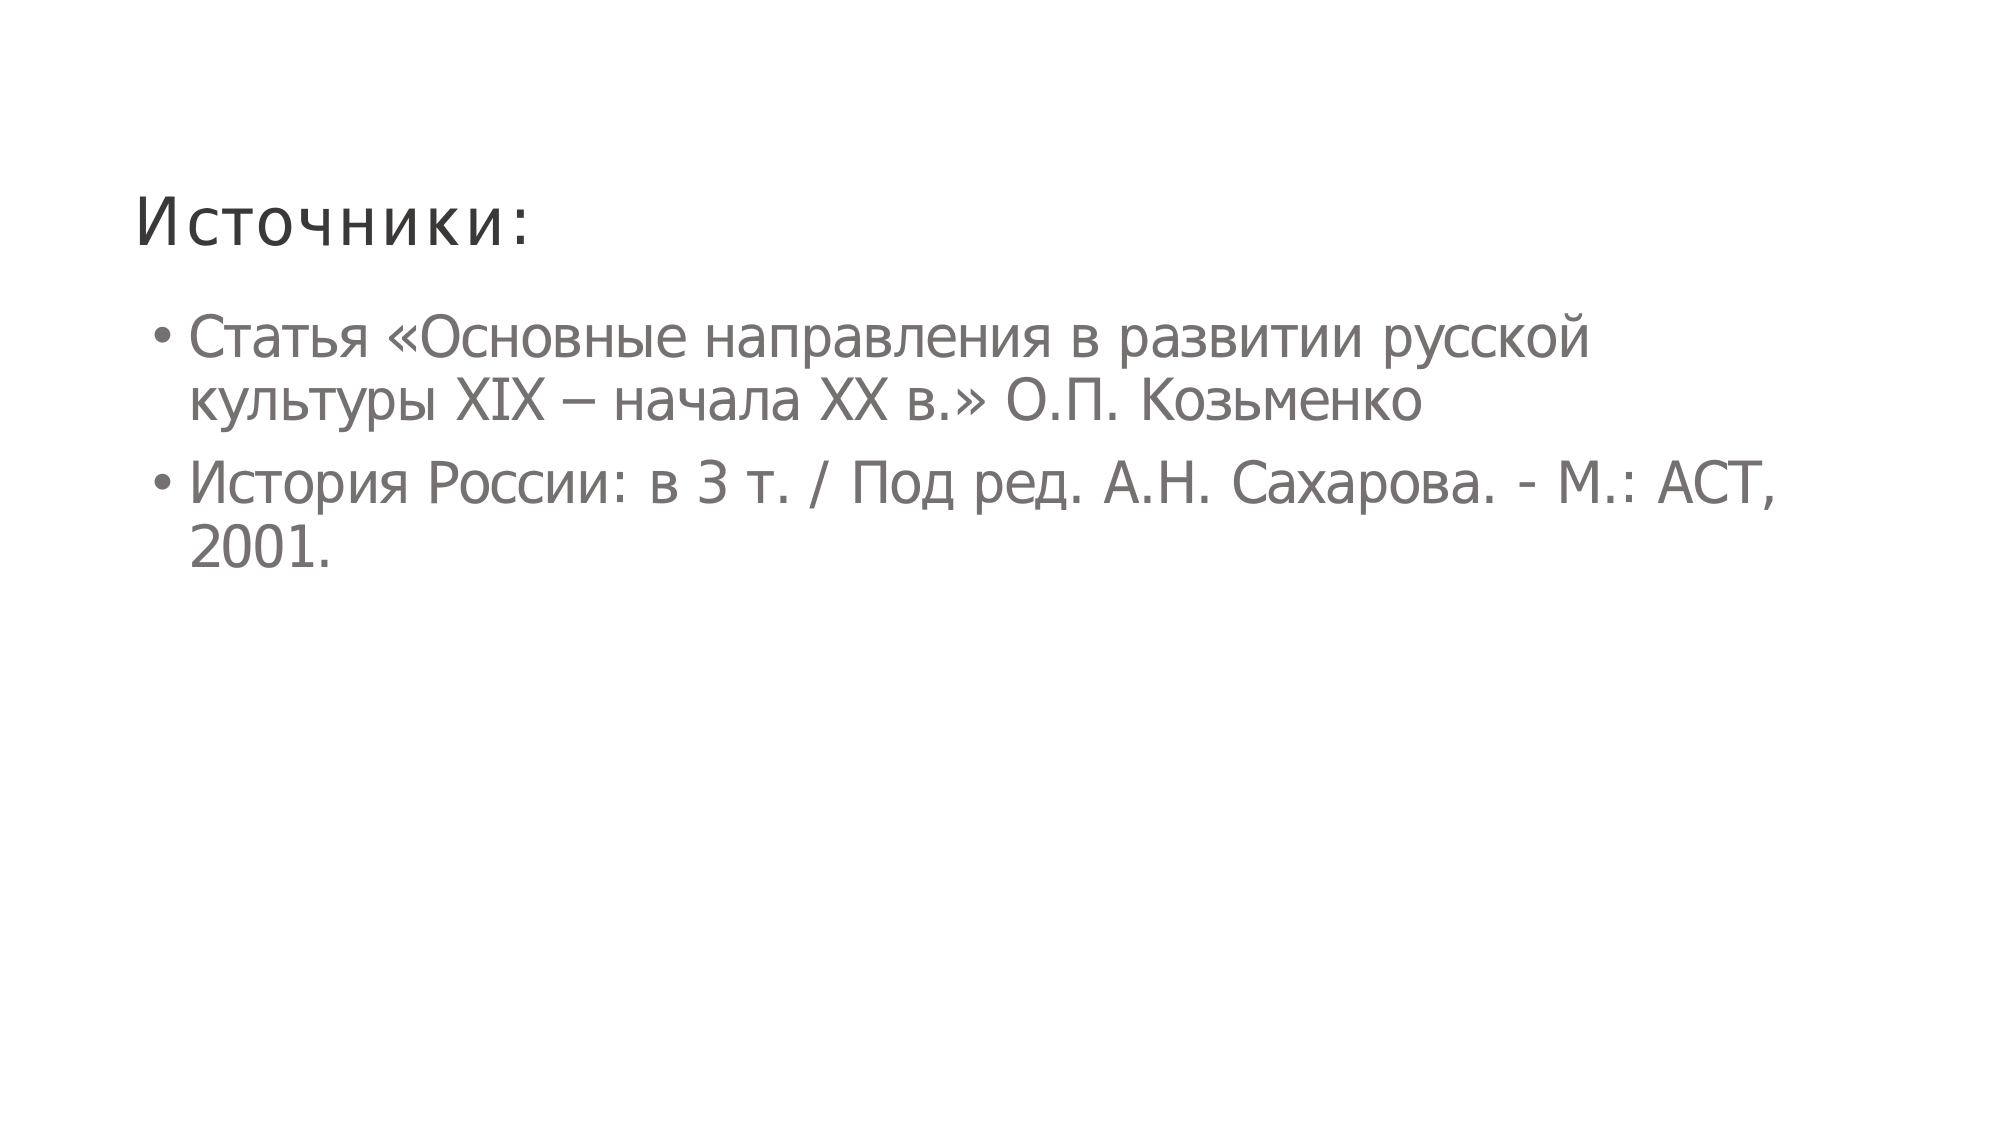

# Источники:
Статья «Основные направления в развитии русской культуры XIX – начала XX в.» О.П. Козьменко
История России: в 3 т. / Под ред. А.Н. Сахарова. - М.: АСТ, 2001.